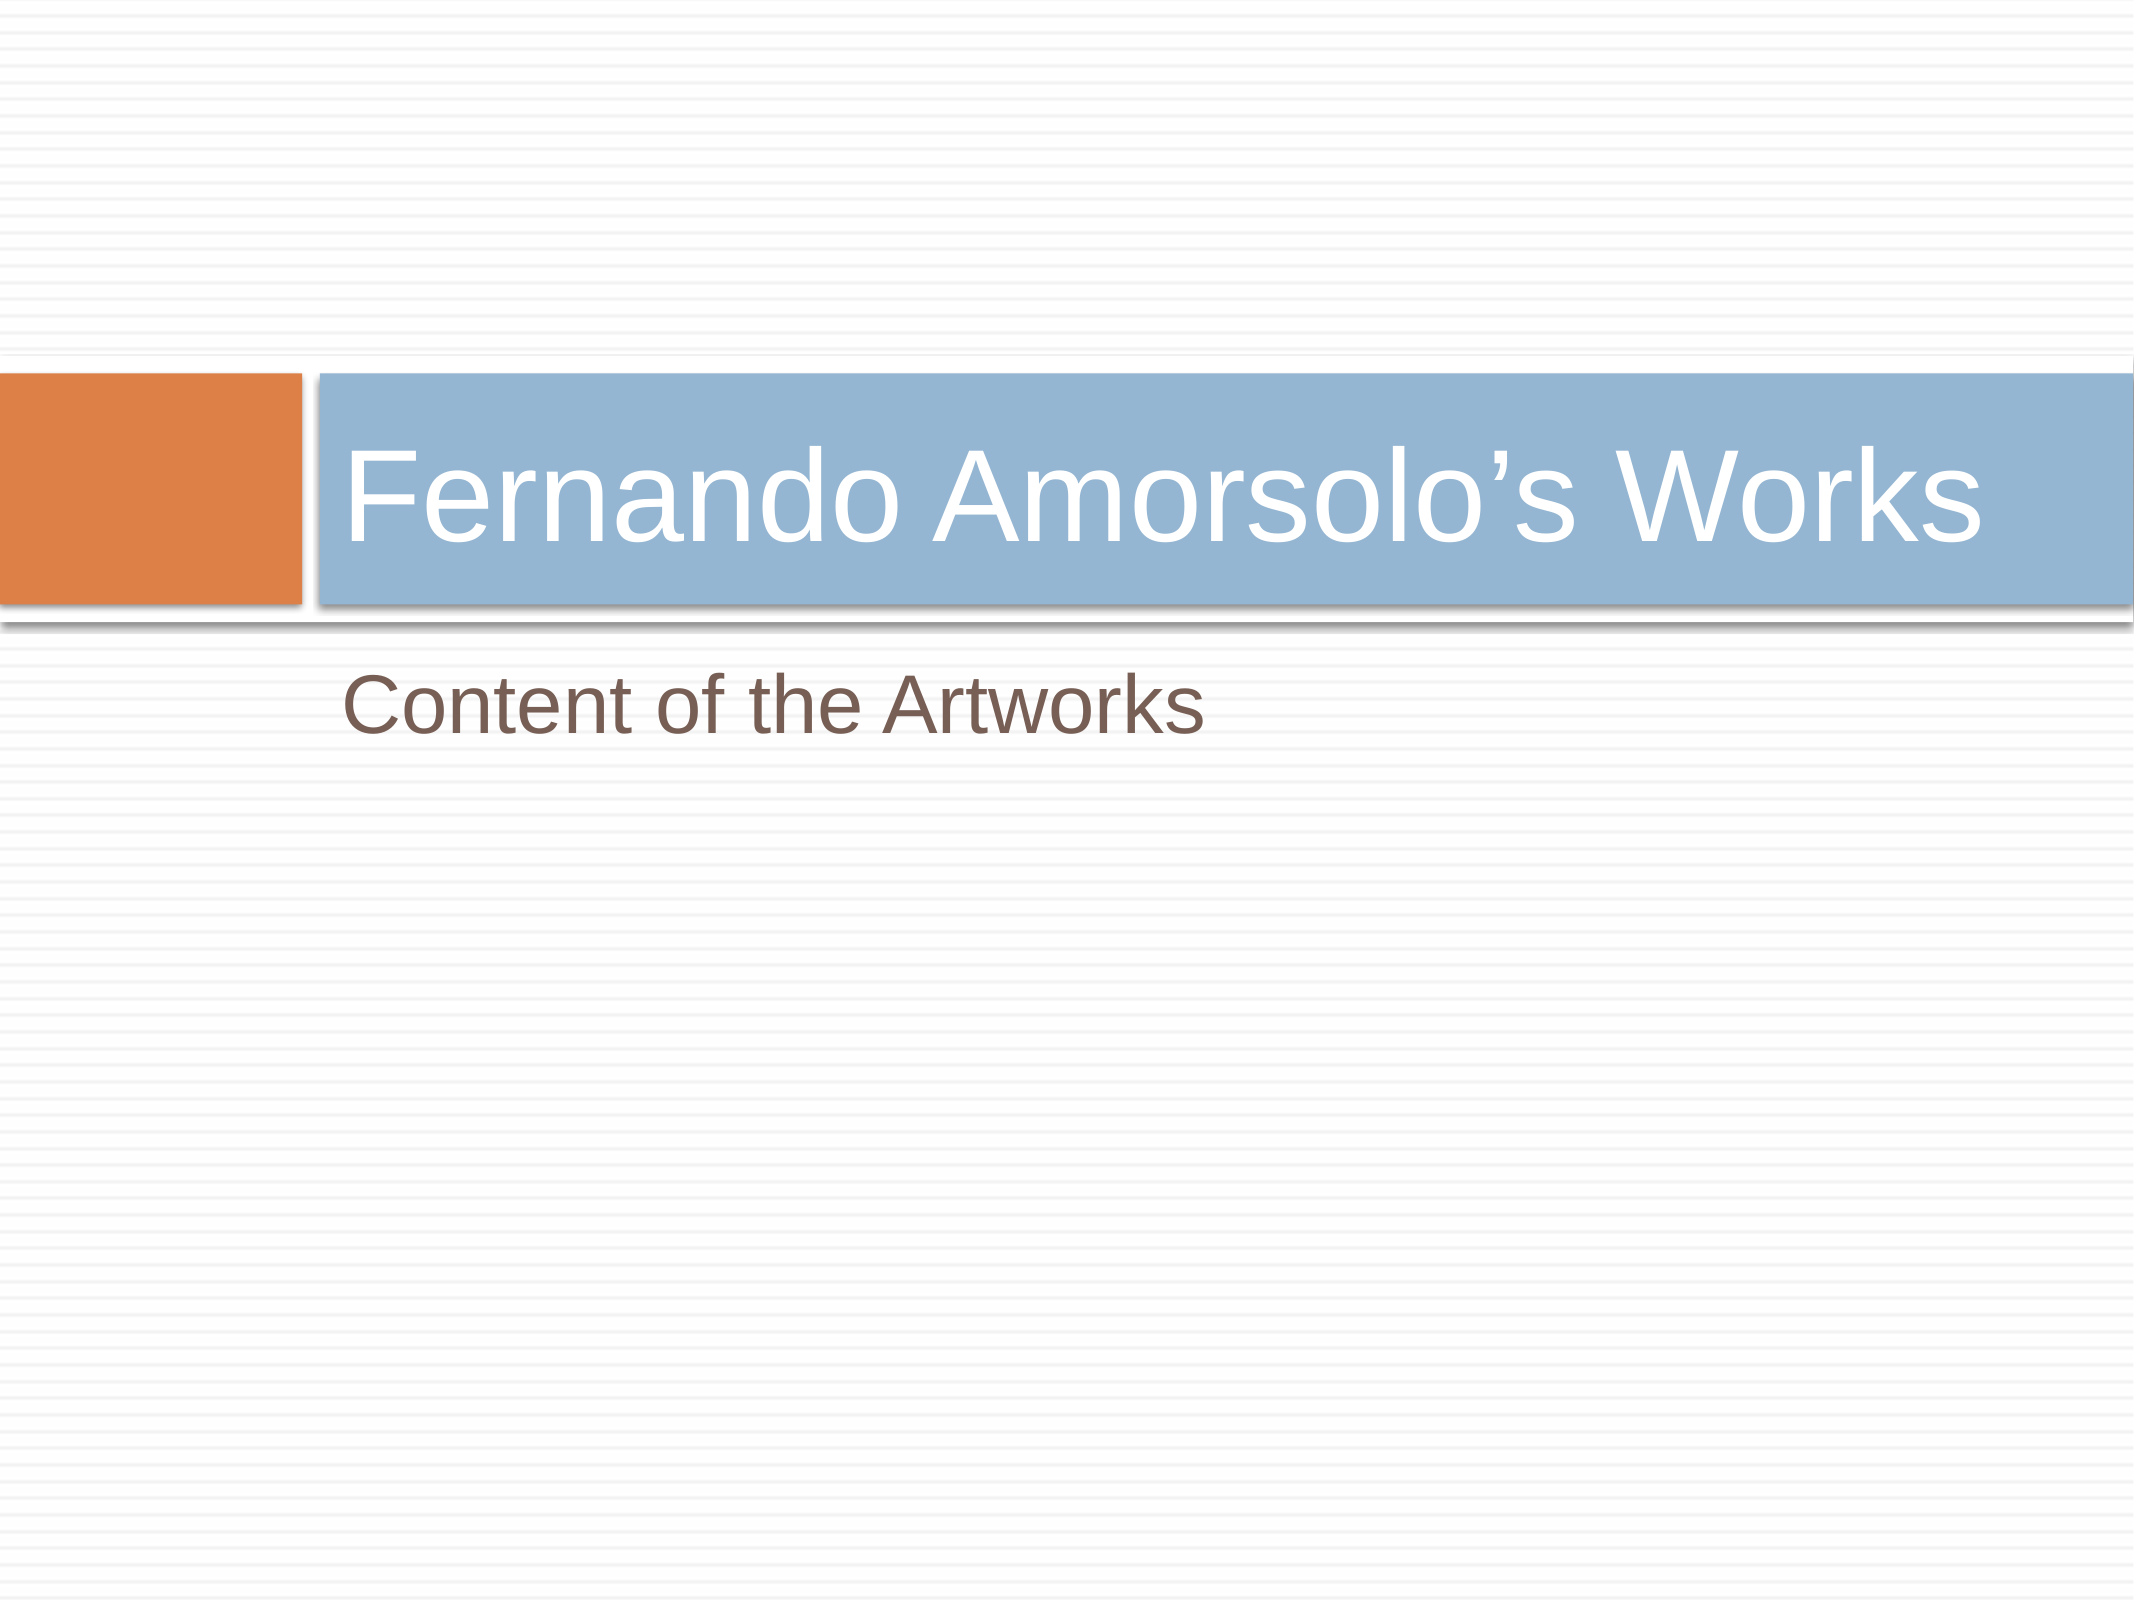

# Fernando Amorsolo’s Works
Content of the Artworks